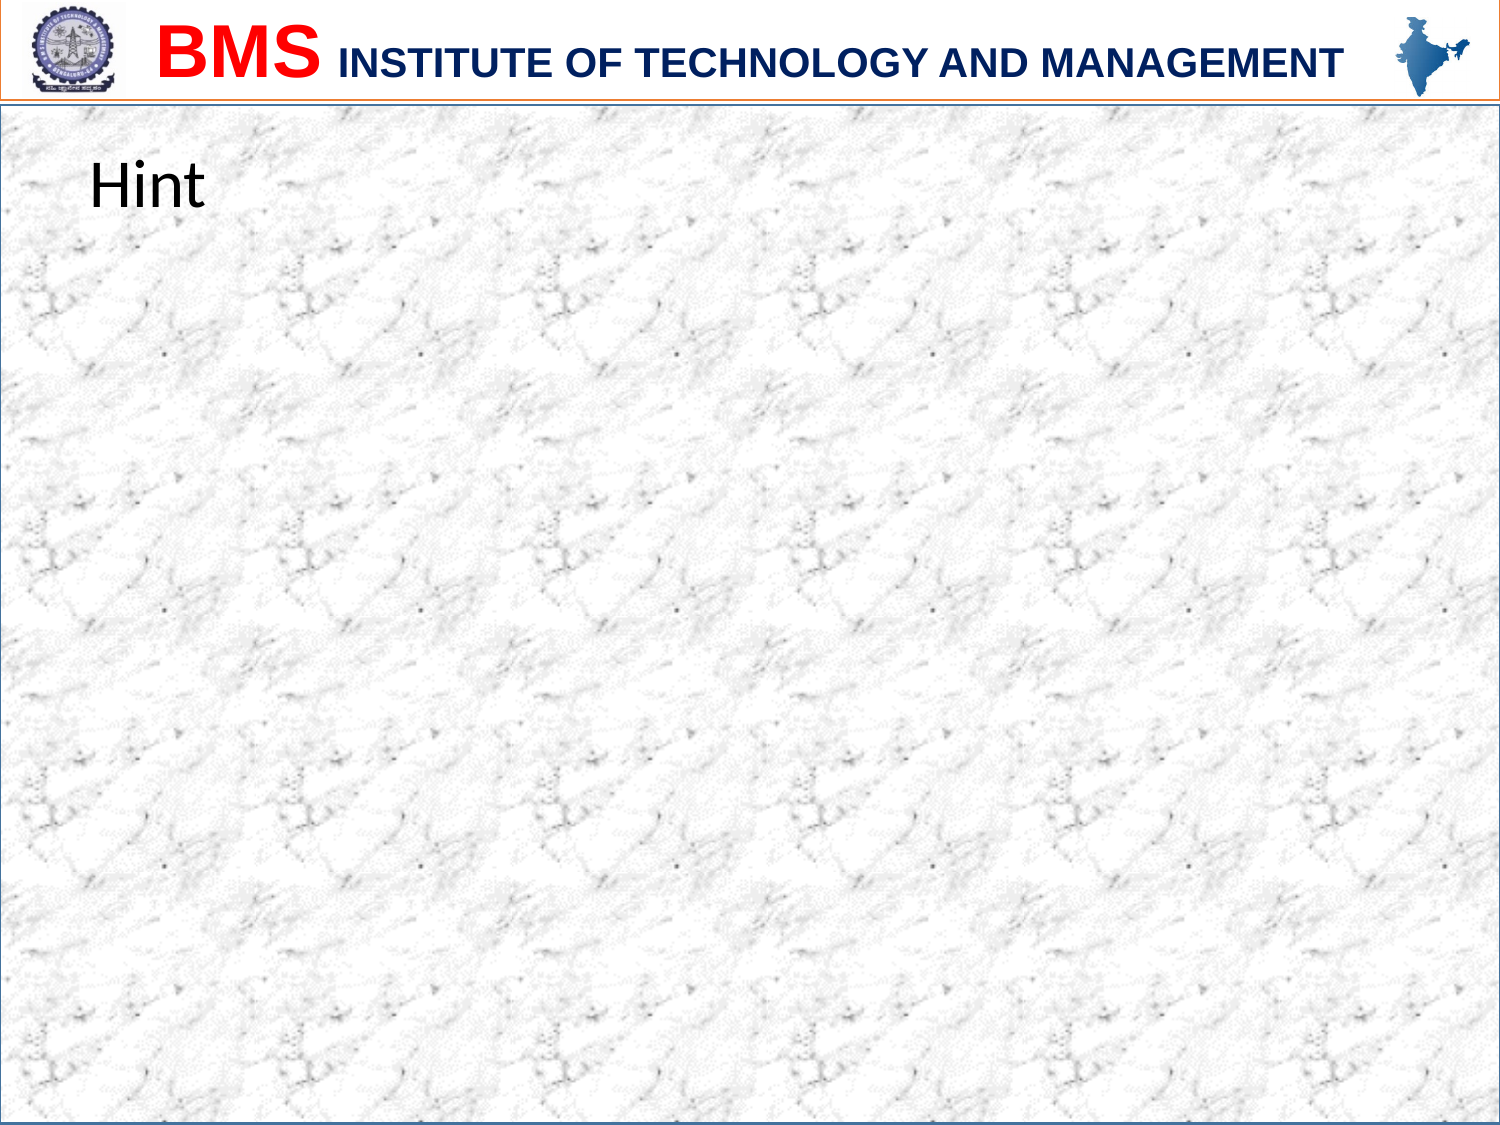

# Hint
How does an int (value type) get converted into an object (reference type)?
Answer: Boxing!
Only value types get boxed
Reference types do not get boxed